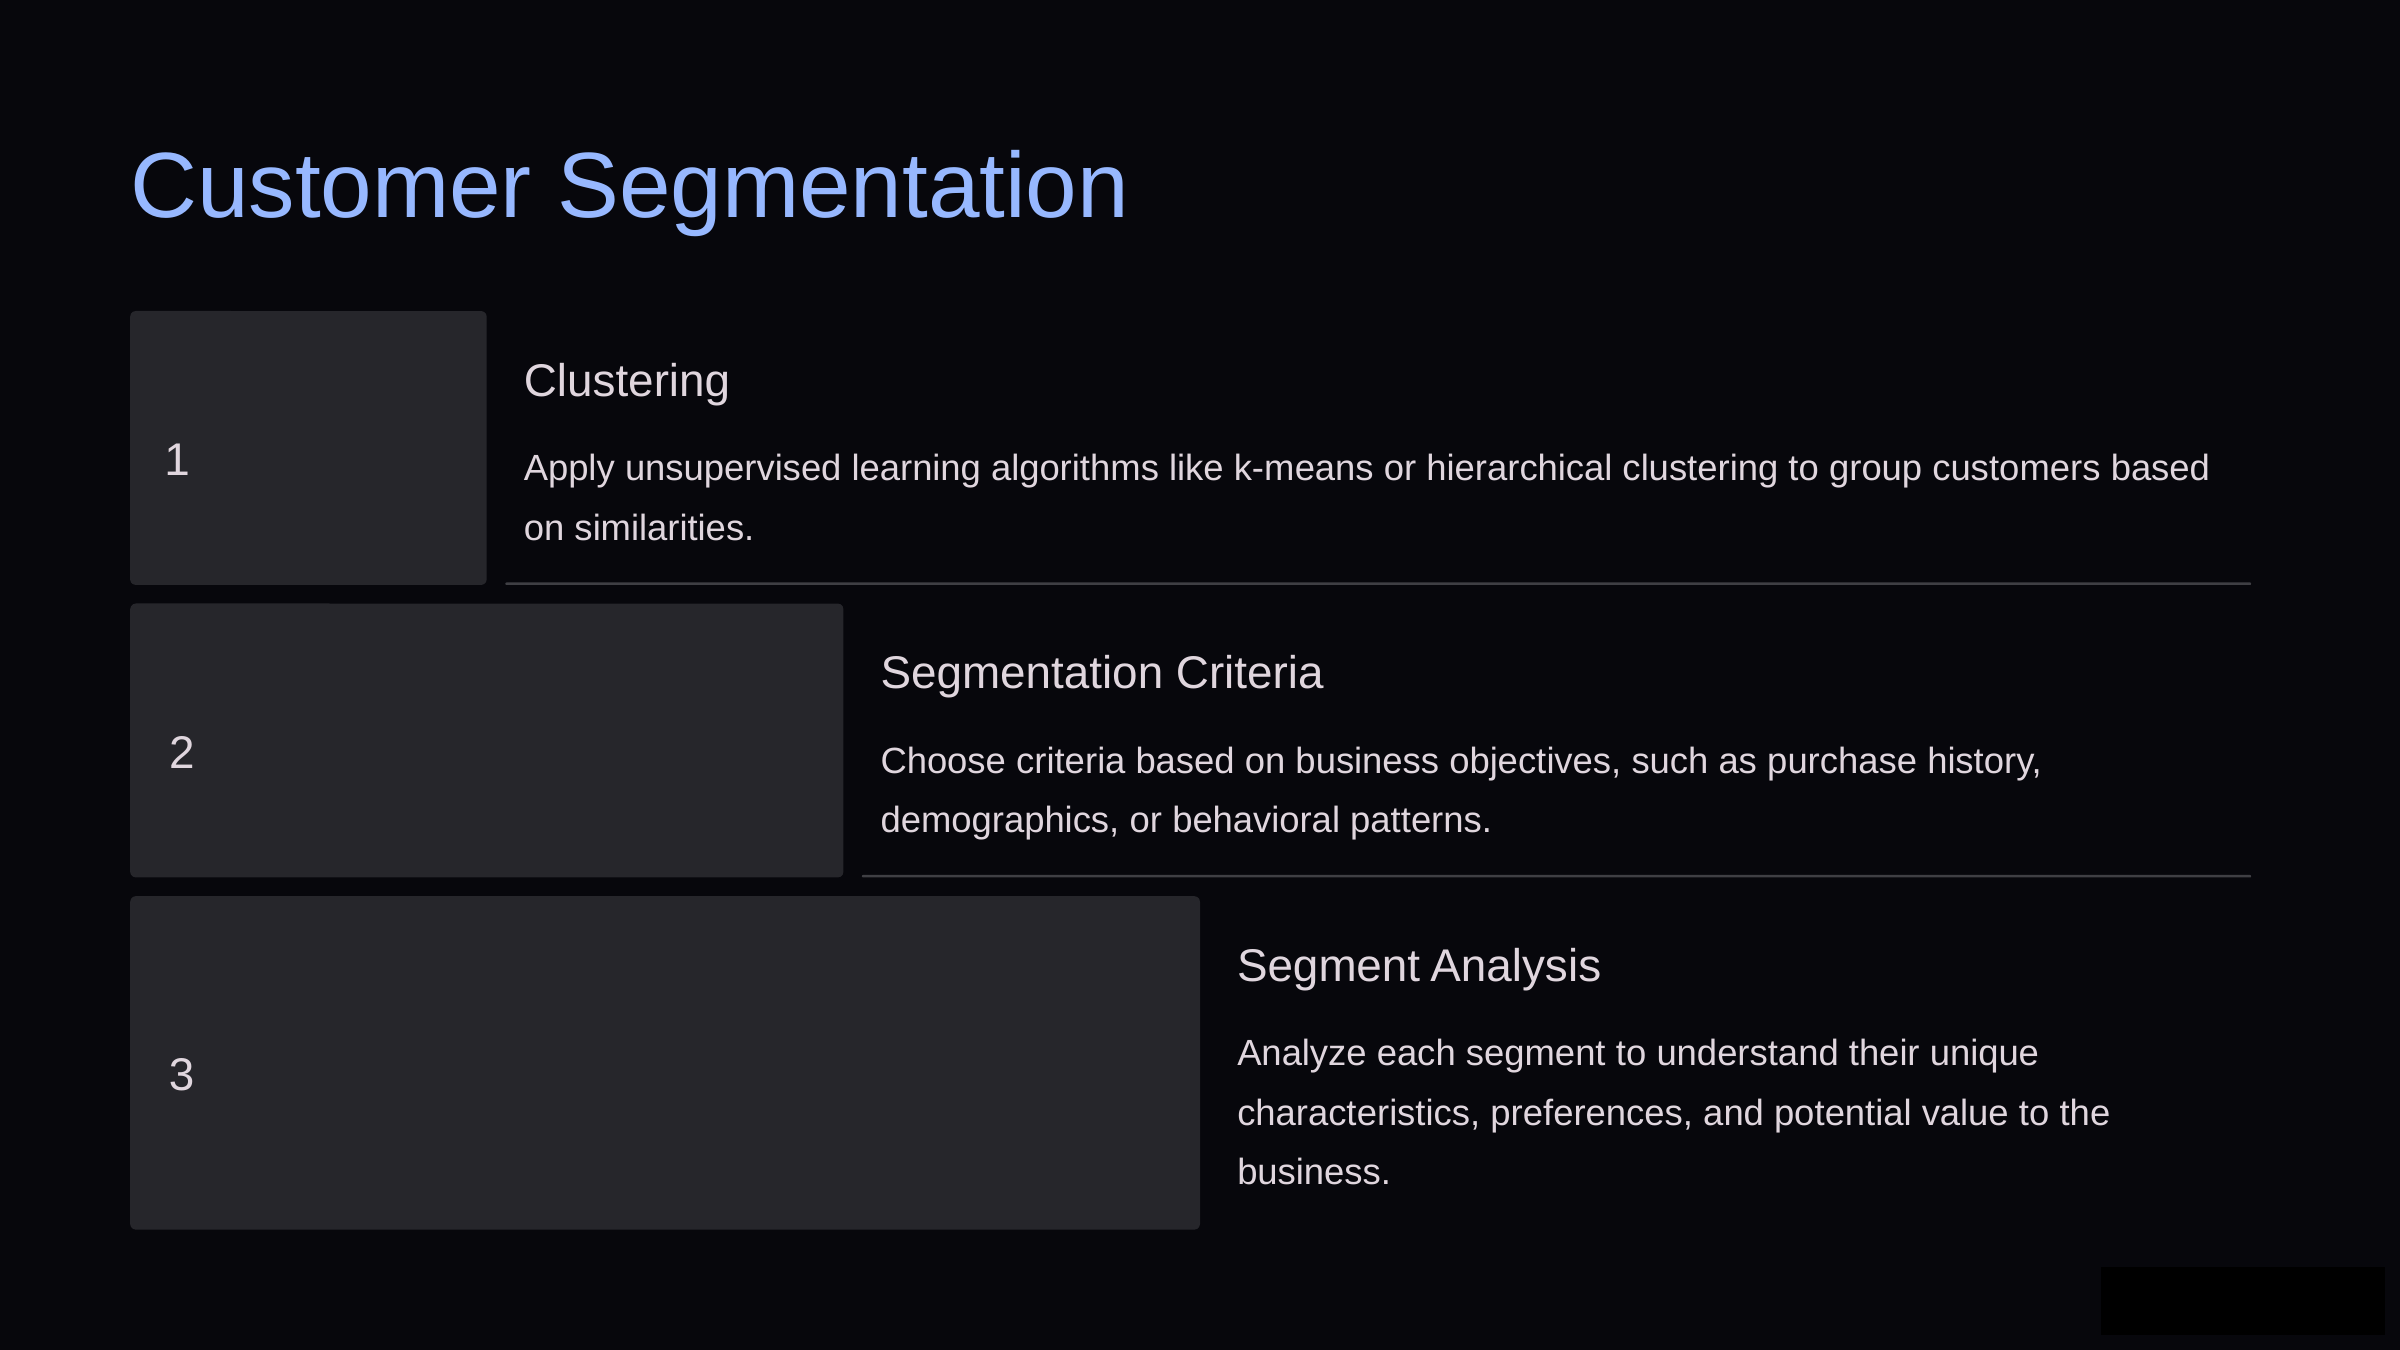

Customer Segmentation

Clustering
1
Apply unsupervised learning algorithms like k-means or hierarchical clustering to group customers based on similarities.

Segmentation Criteria
2
Choose criteria based on business objectives, such as purchase history, demographics, or behavioral patterns.

Segment Analysis
Analyze each segment to understand their unique characteristics, preferences, and potential value to the business.
3